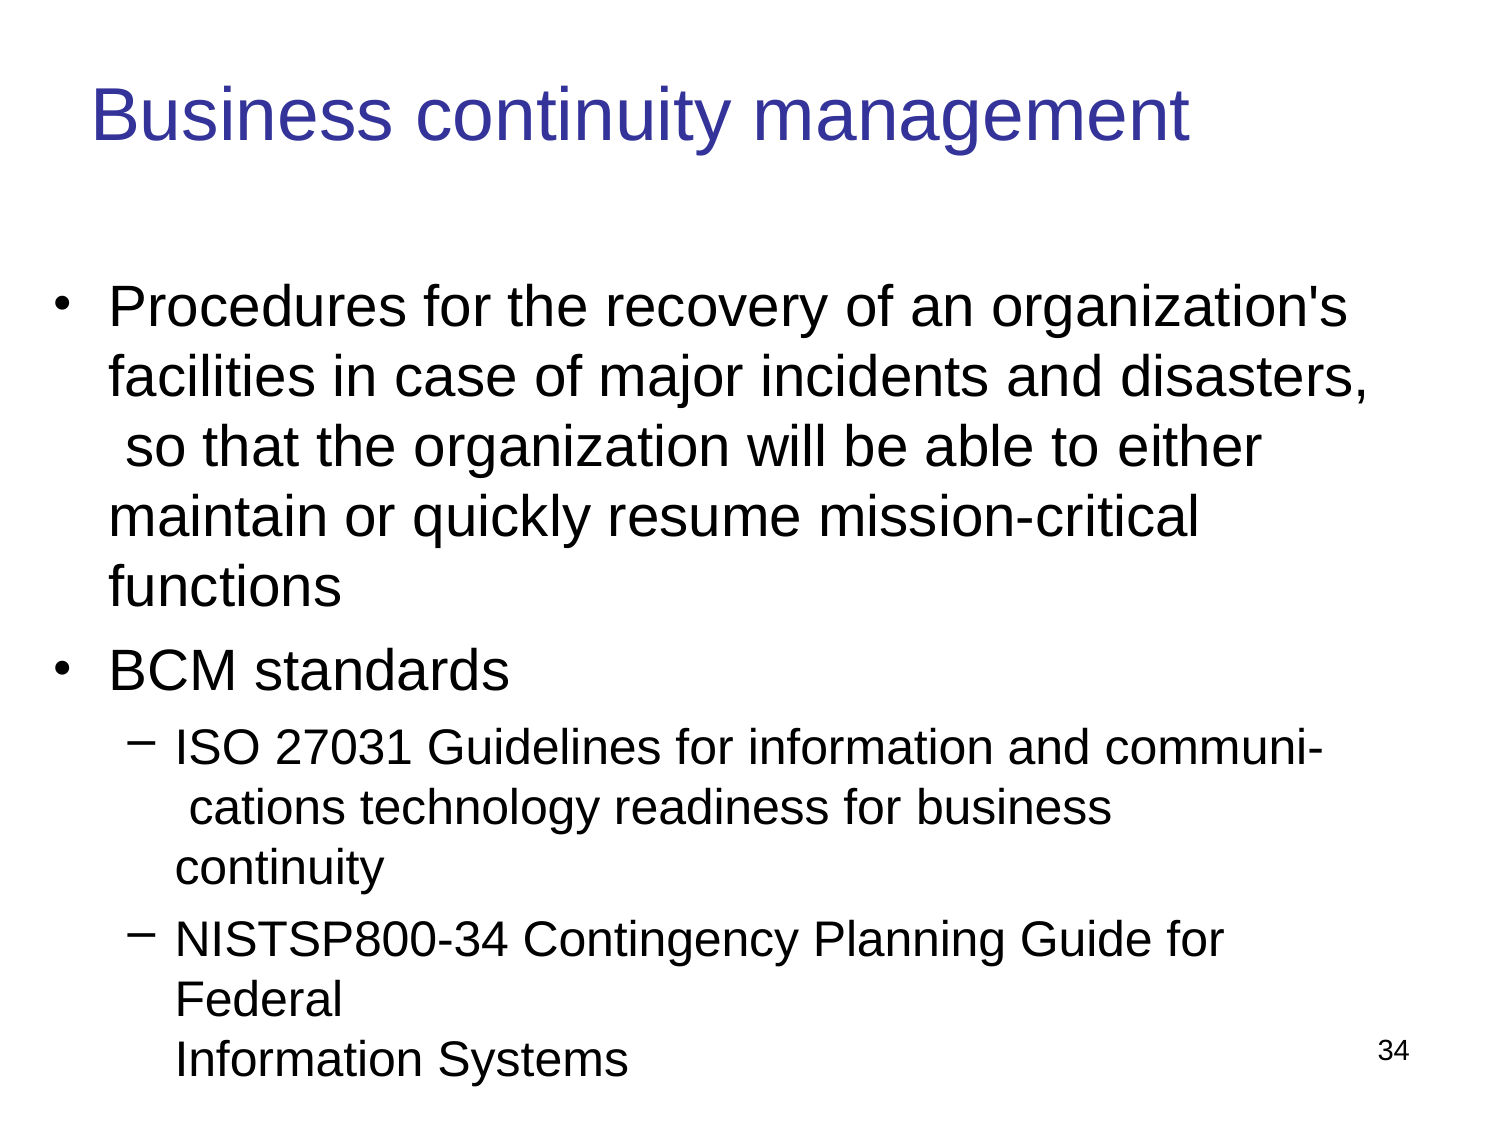

# Business continuity management
Procedures for the recovery of an organization's  facilities in case of major incidents and disasters,  so that the organization will be able to either
maintain or quickly resume mission-critical functions
BCM standards
ISO 27031 Guidelines for information and communi-  cations technology readiness for business continuity
NISTSP800-34 Contingency Planning Guide for Federal
Information Systems

34